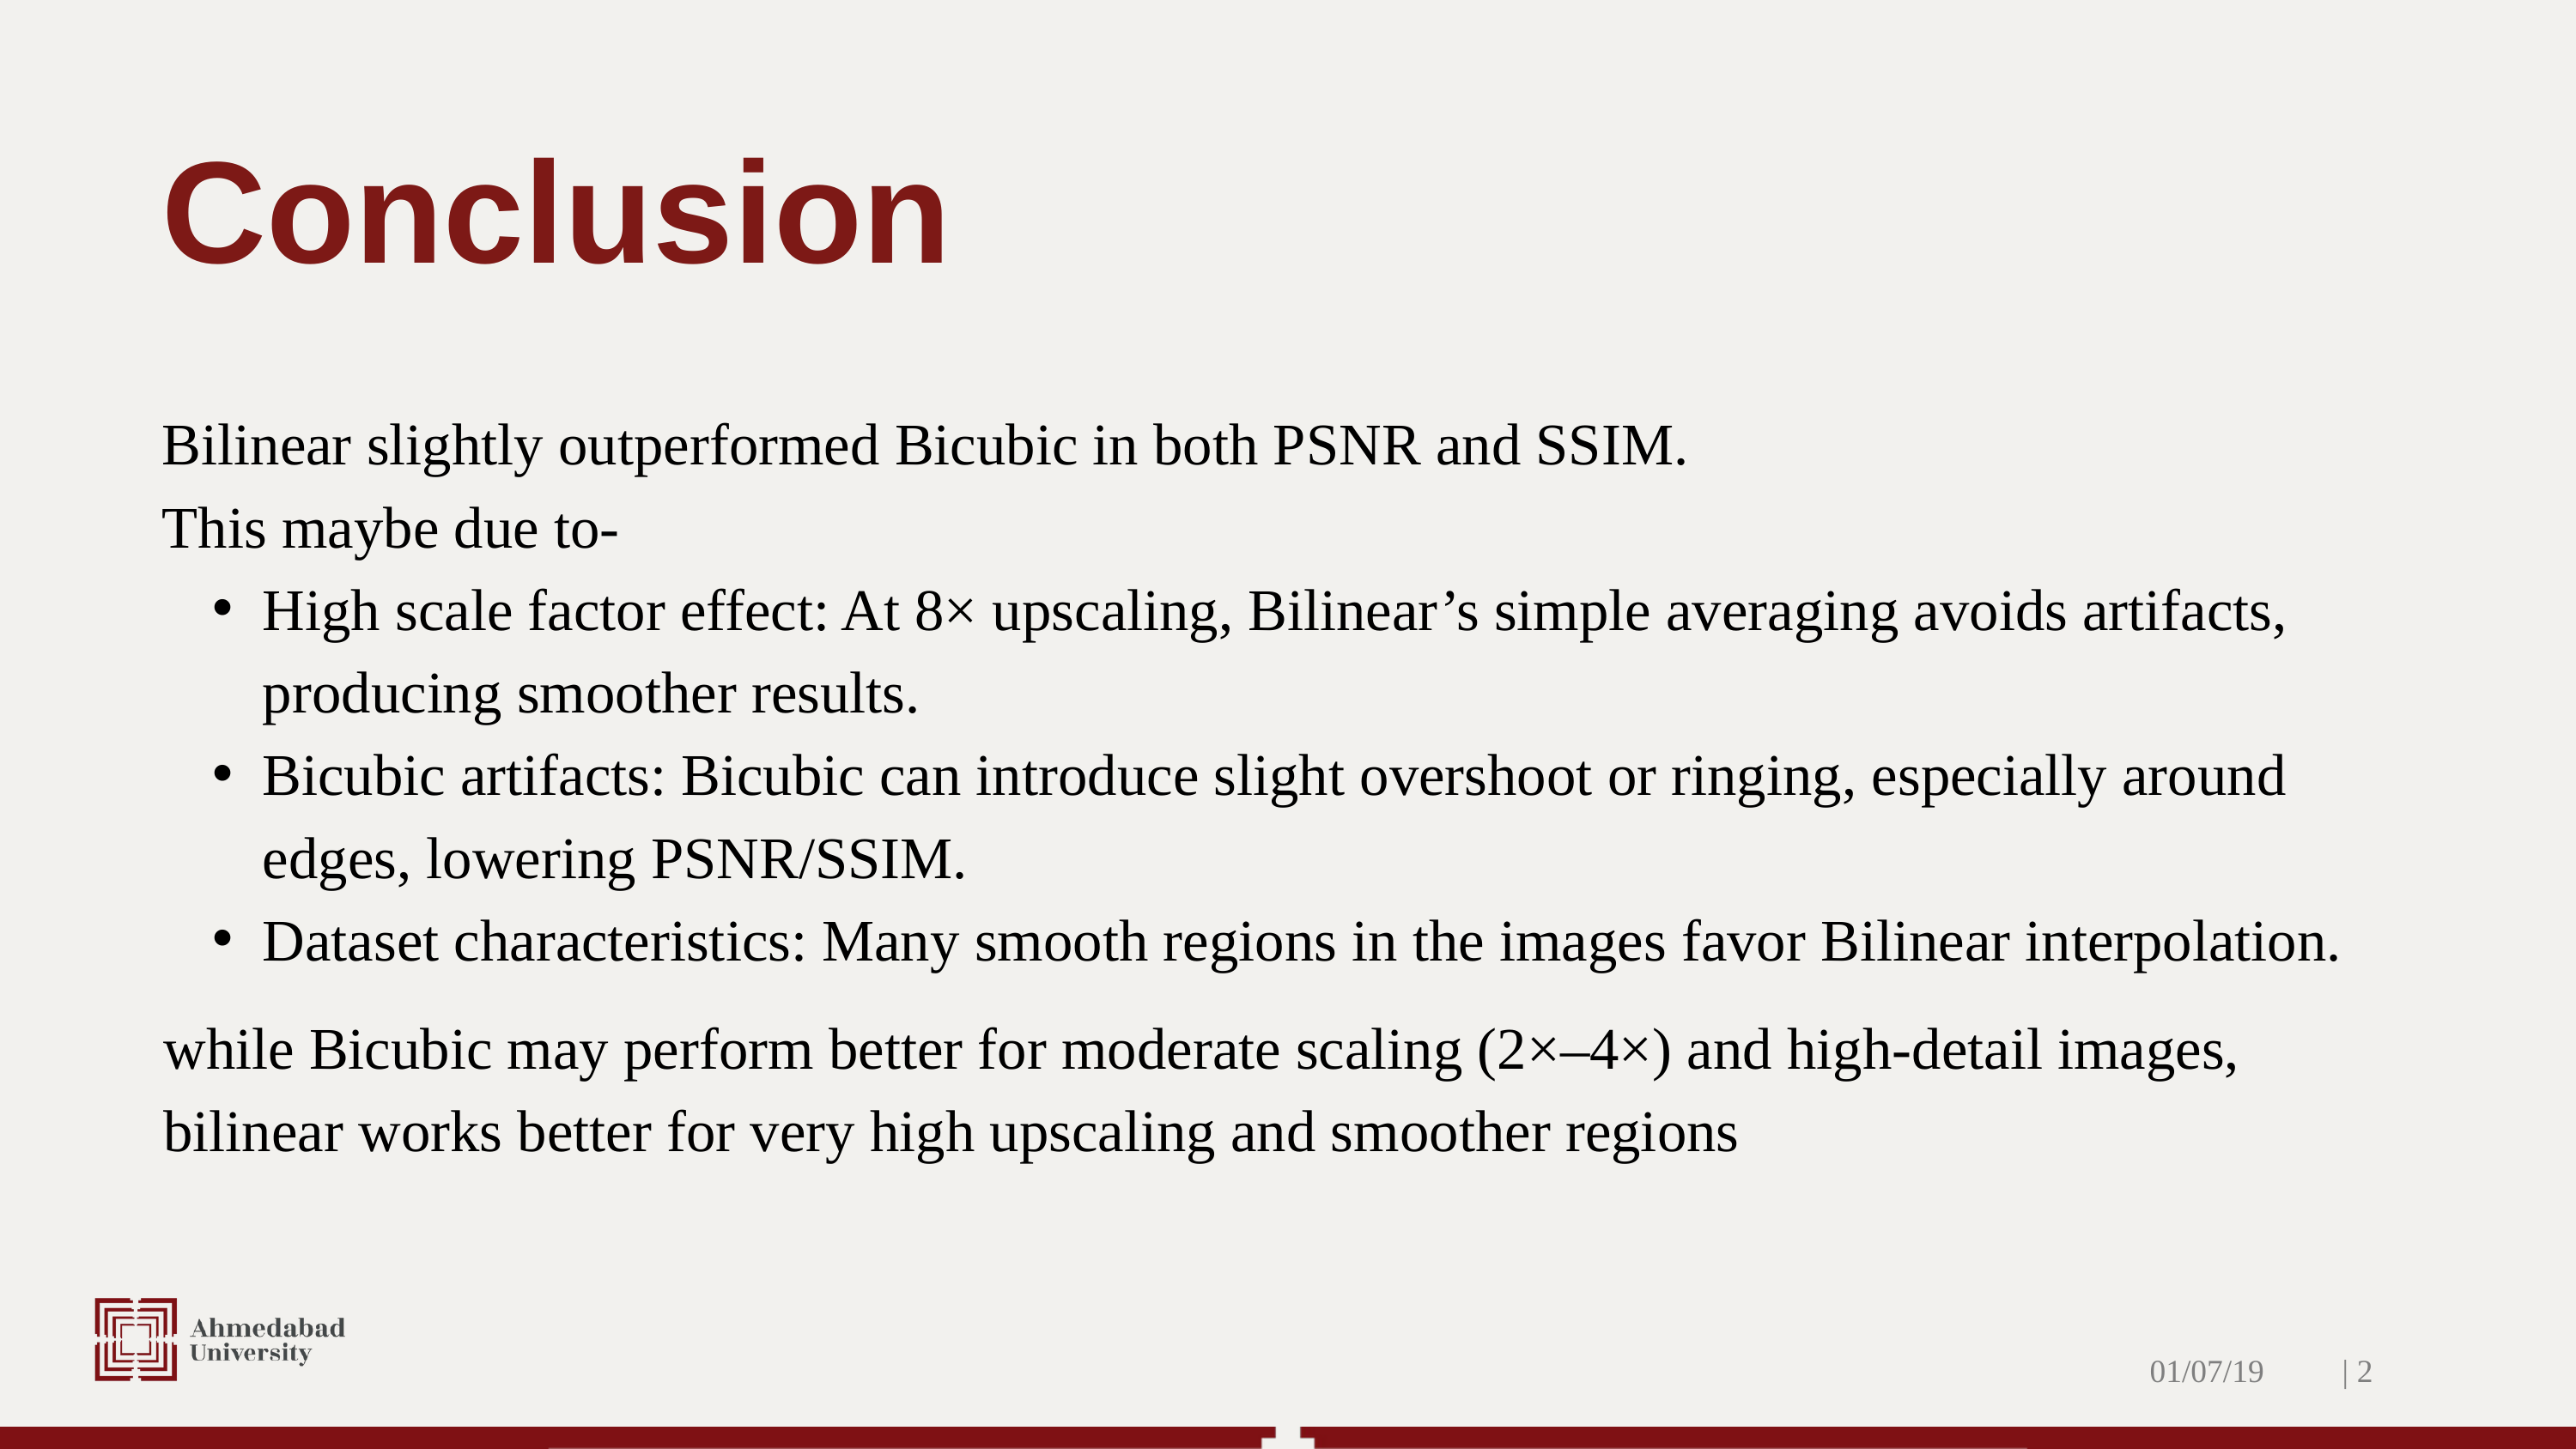

Conclusion

Bilinear slightly outperformed Bicubic in both PSNR and SSIM.
This maybe due to-
High scale factor effect: At 8× upscaling, Bilinear’s simple averaging avoids artifacts, producing smoother results.
Bicubic artifacts: Bicubic can introduce slight overshoot or ringing, especially around edges, lowering PSNR/SSIM.
Dataset characteristics: Many smooth regions in the images favor Bilinear interpolation.

while Bicubic may perform better for moderate scaling (2×–4×) and high-detail images, bilinear works better for very high upscaling and smoother regions

01/07/19
| 2